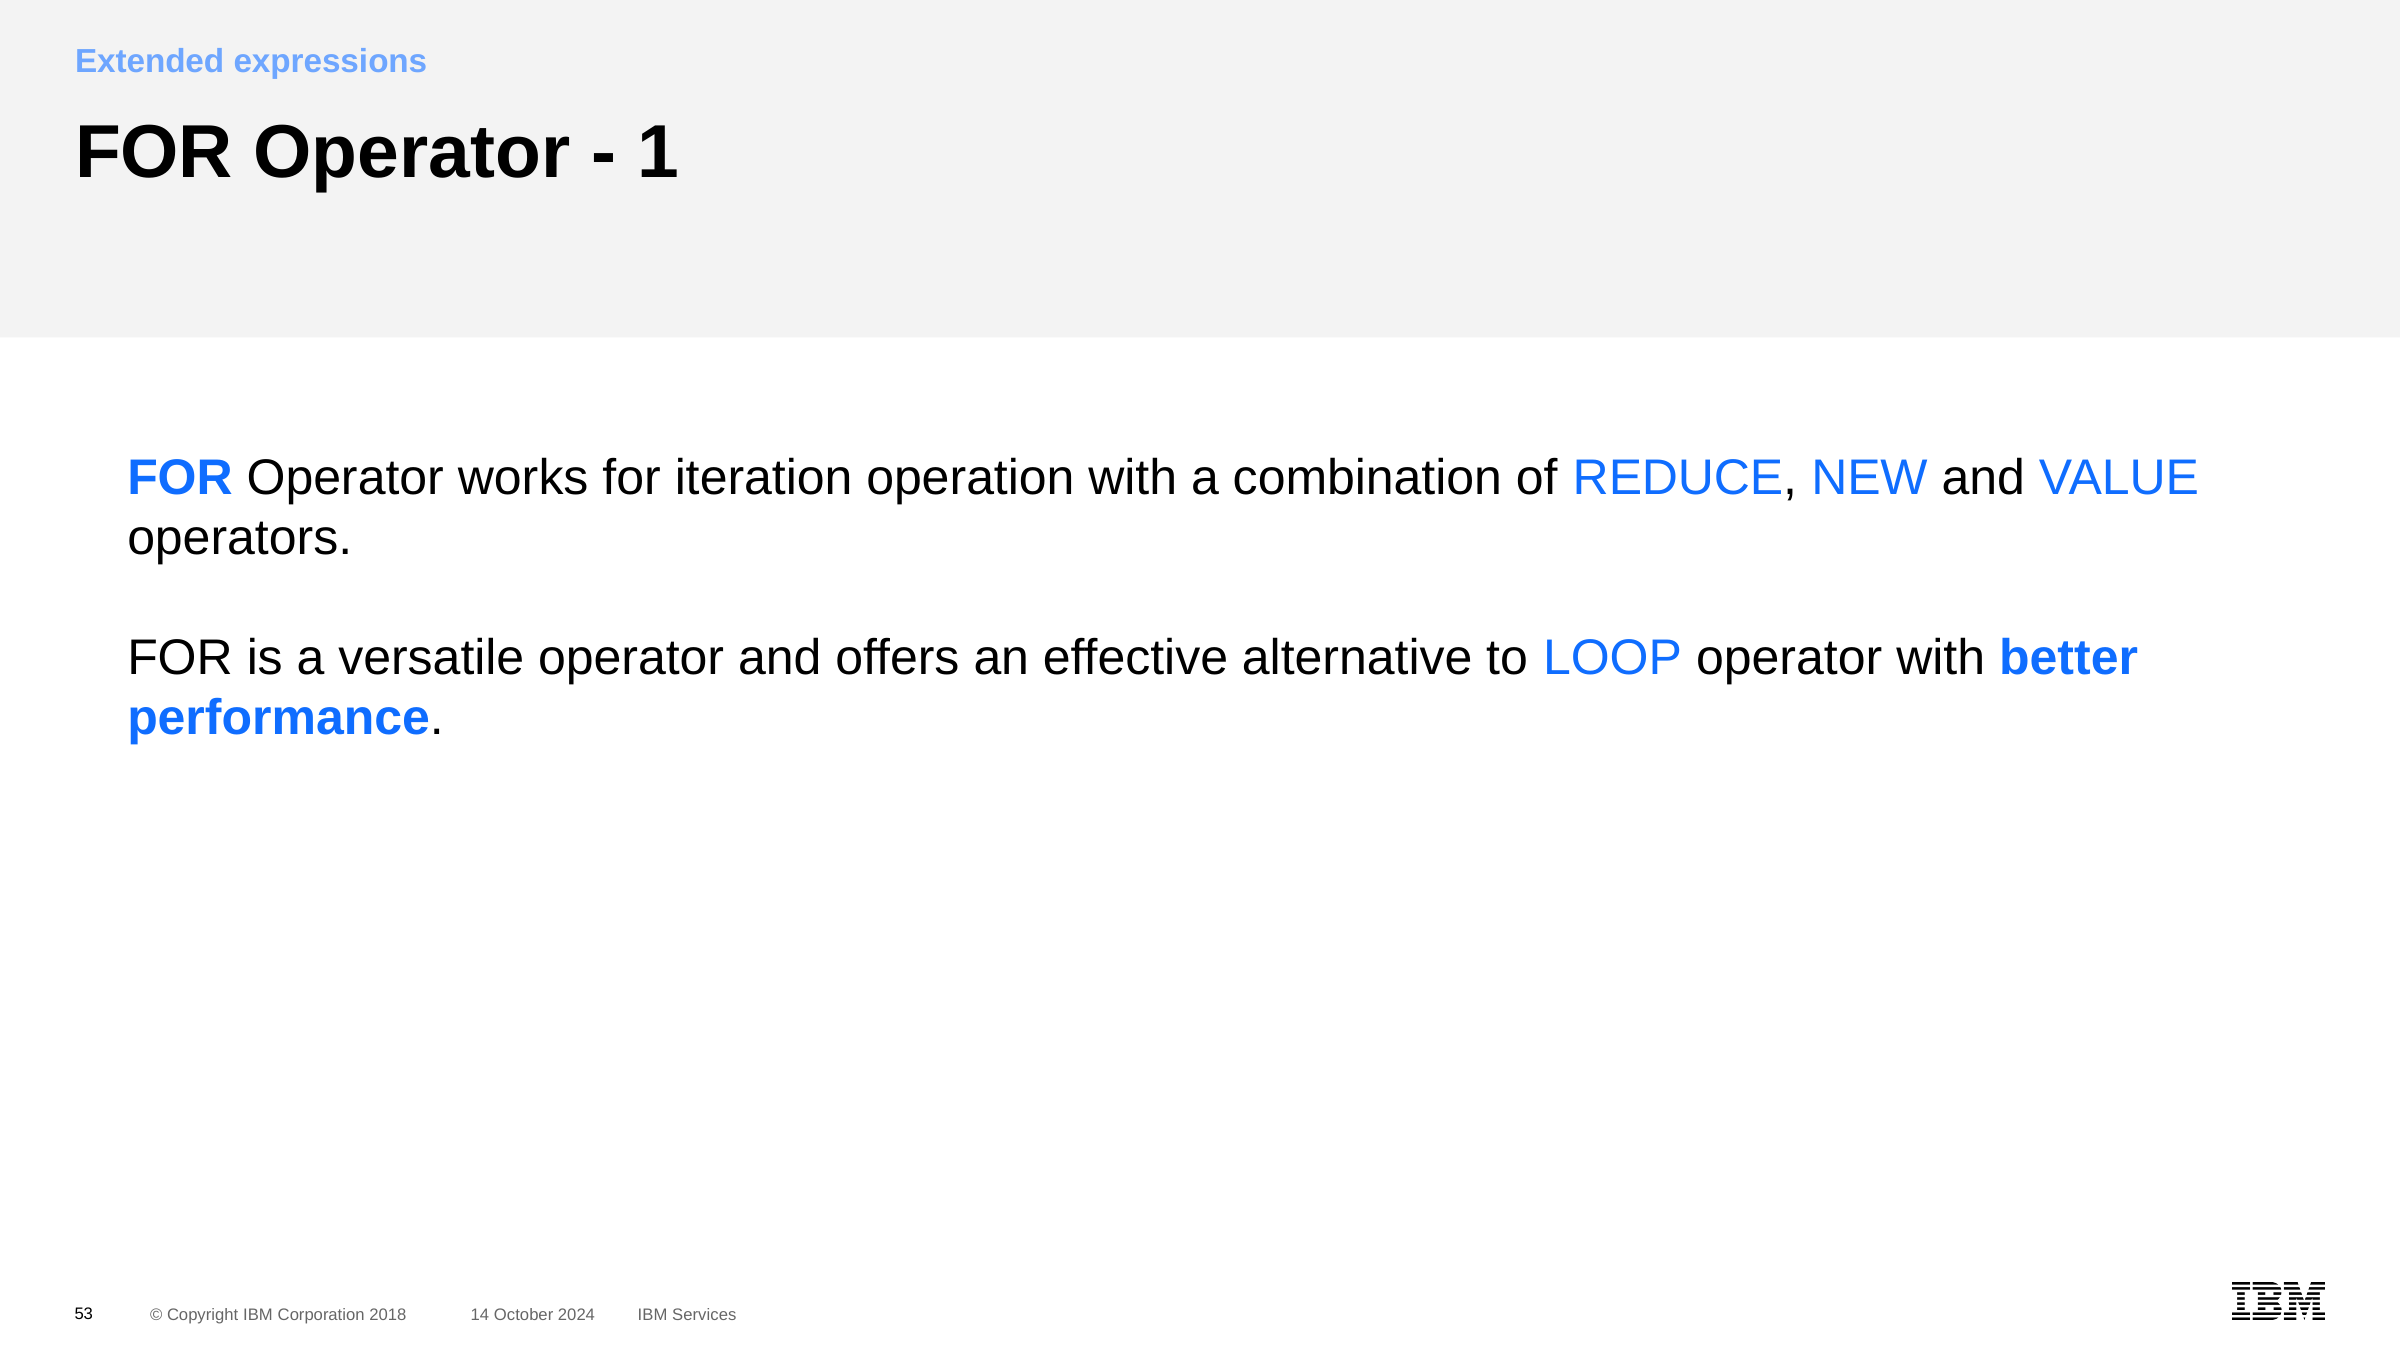

Extended expressions

# FOR Operator - 1

FOR Operator works for iteration operation with a combination of REDUCE, NEW and VALUE operators.

FOR is a versatile operator and offers an effective alternative to LOOP operator with better performance.